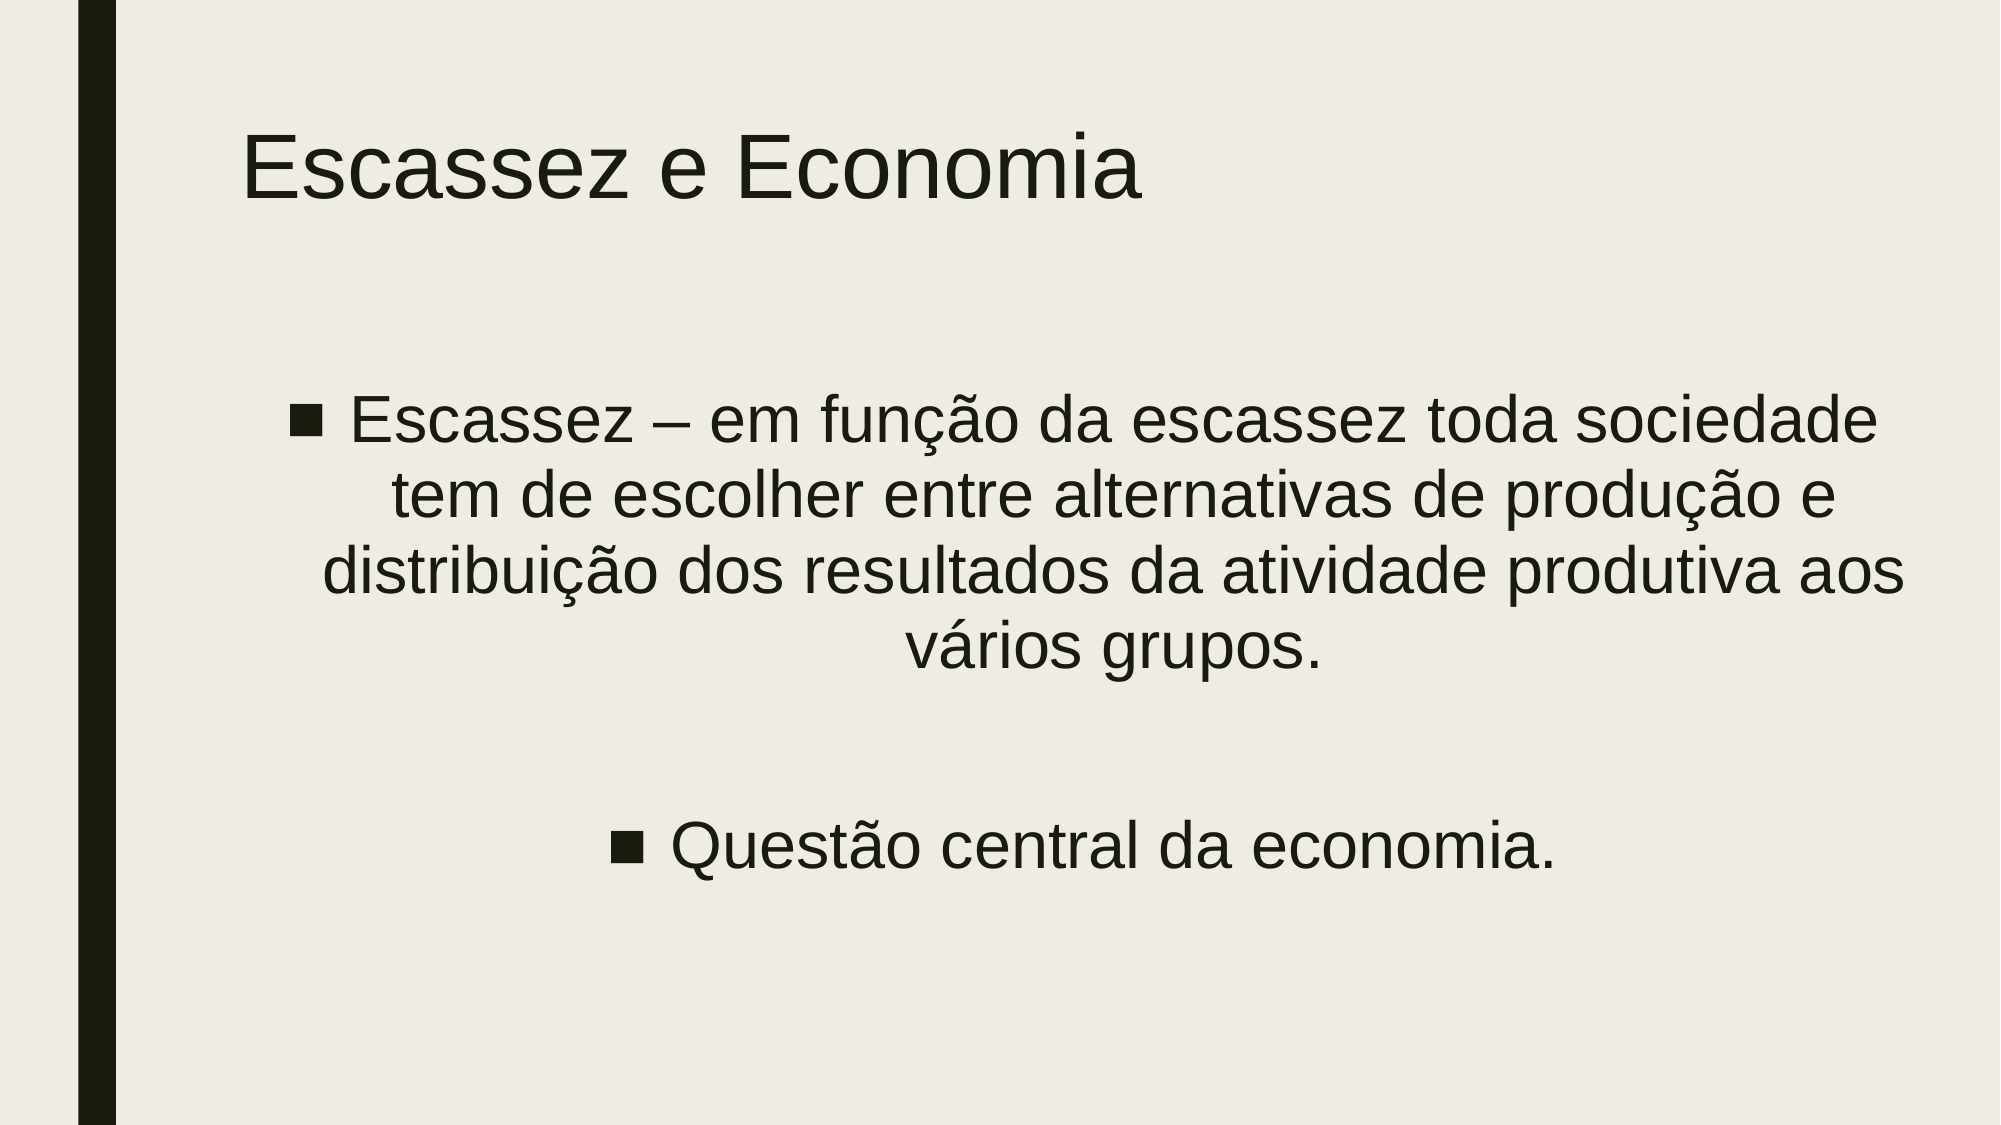

# Escassez e Economia
Escassez – em função da escassez toda sociedade tem de escolher entre alternativas de produção e distribuição dos resultados da atividade produtiva aos vários grupos.

Questão central da economia.